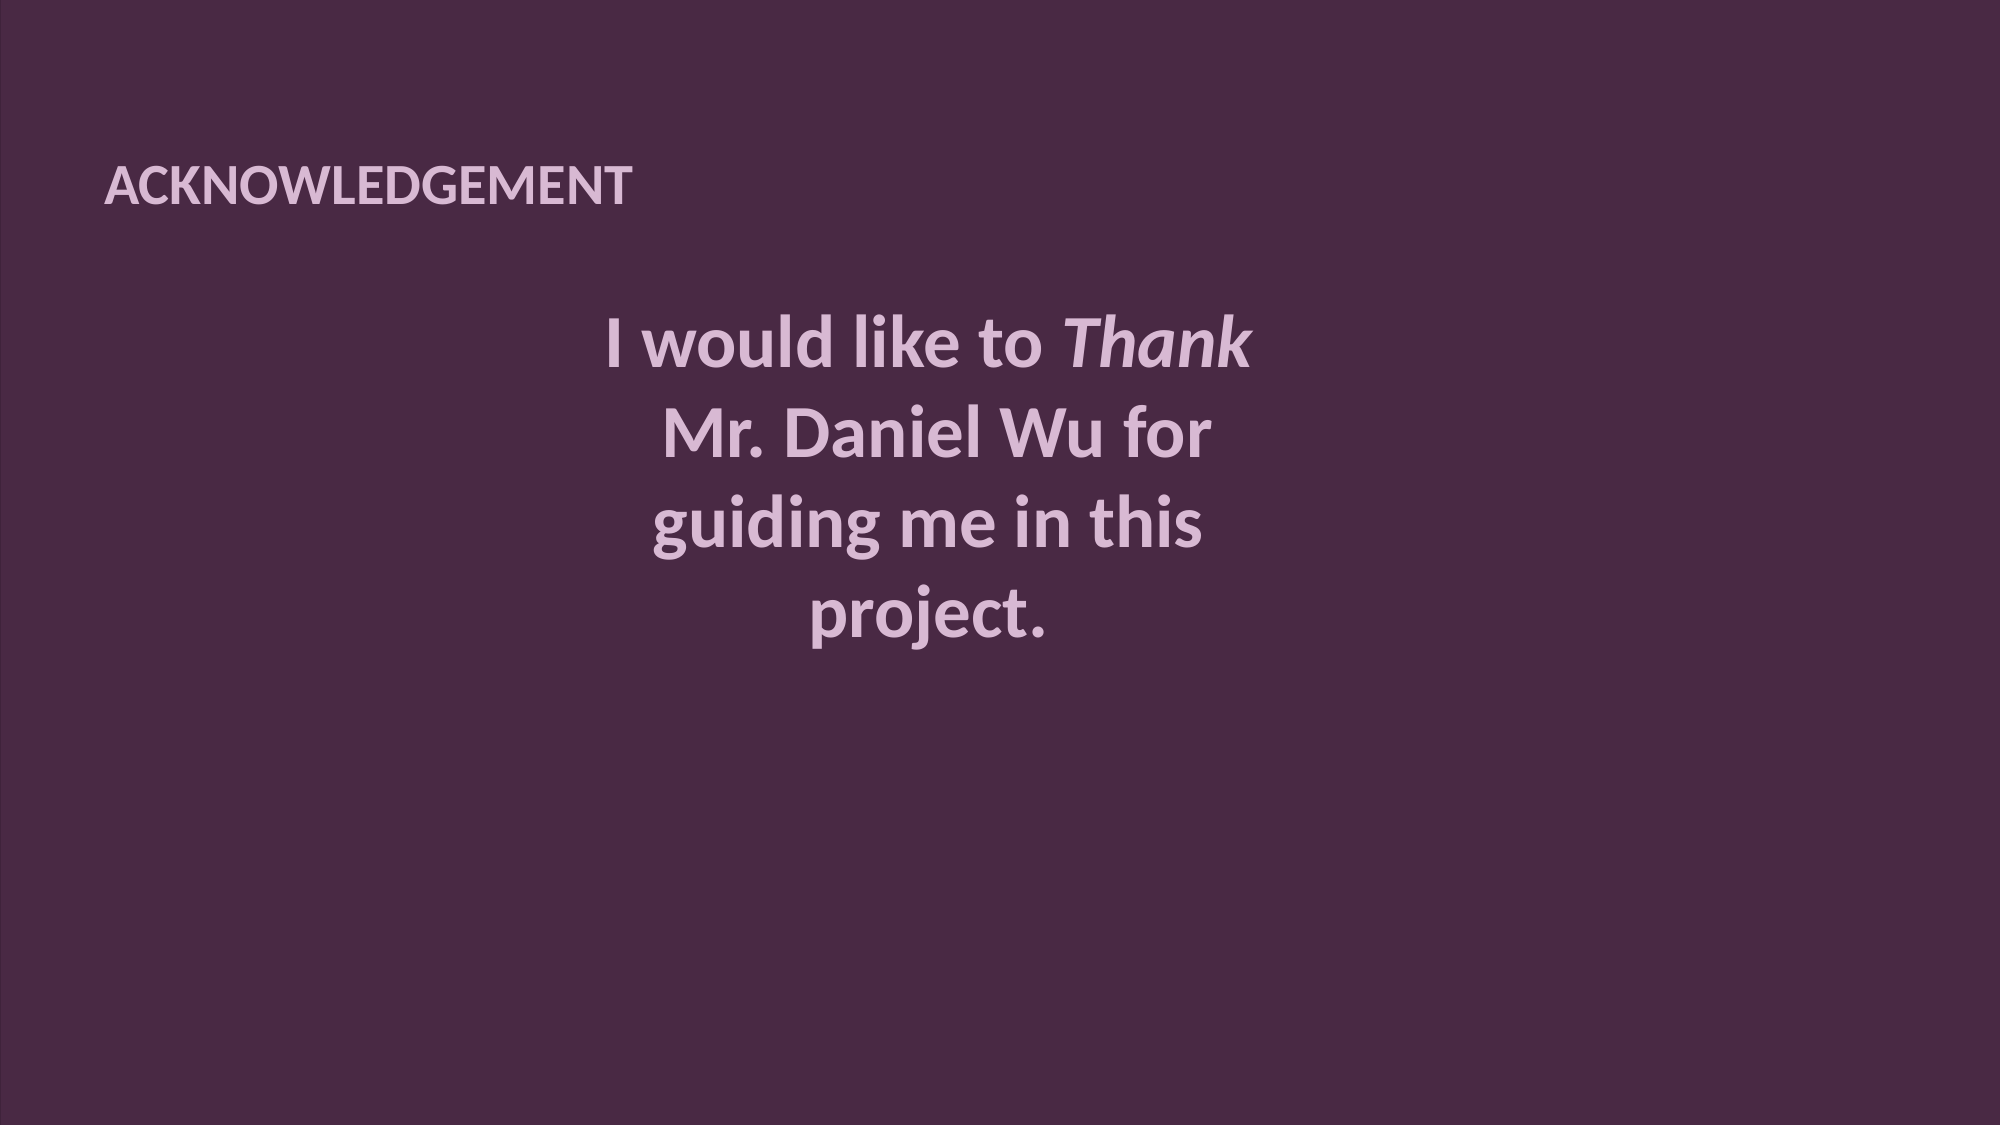

Acknowledgement
I would like to Thank  Mr. Daniel Wu for guiding me in this project.